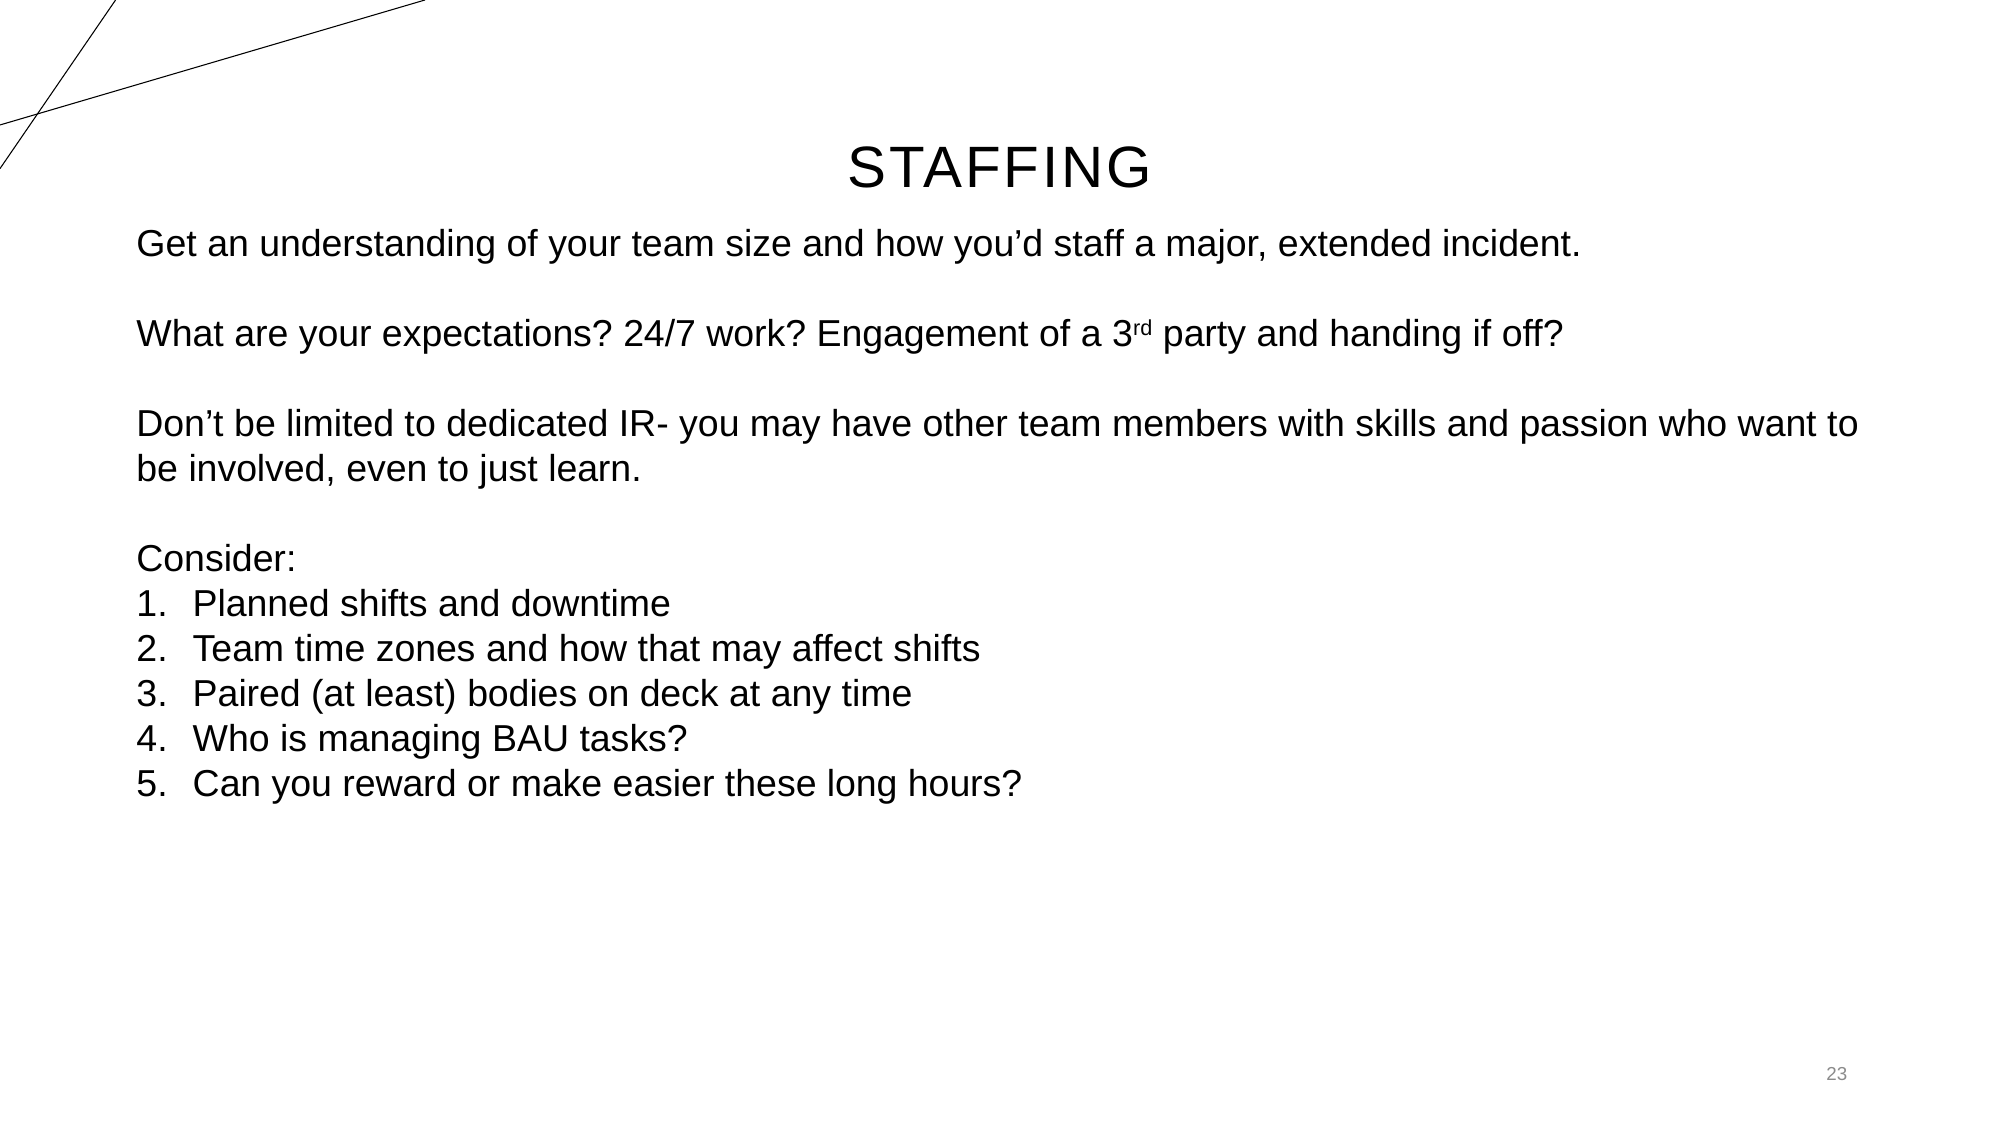

# staffing
Get an understanding of your team size and how you’d staff a major, extended incident.

What are your expectations? 24/7 work? Engagement of a 3rd party and handing if off?

Don’t be limited to dedicated IR- you may have other team members with skills and passion who want to be involved, even to just learn.

Consider:
Planned shifts and downtime
Team time zones and how that may affect shifts
Paired (at least) bodies on deck at any time
Who is managing BAU tasks?
Can you reward or make easier these long hours?

23